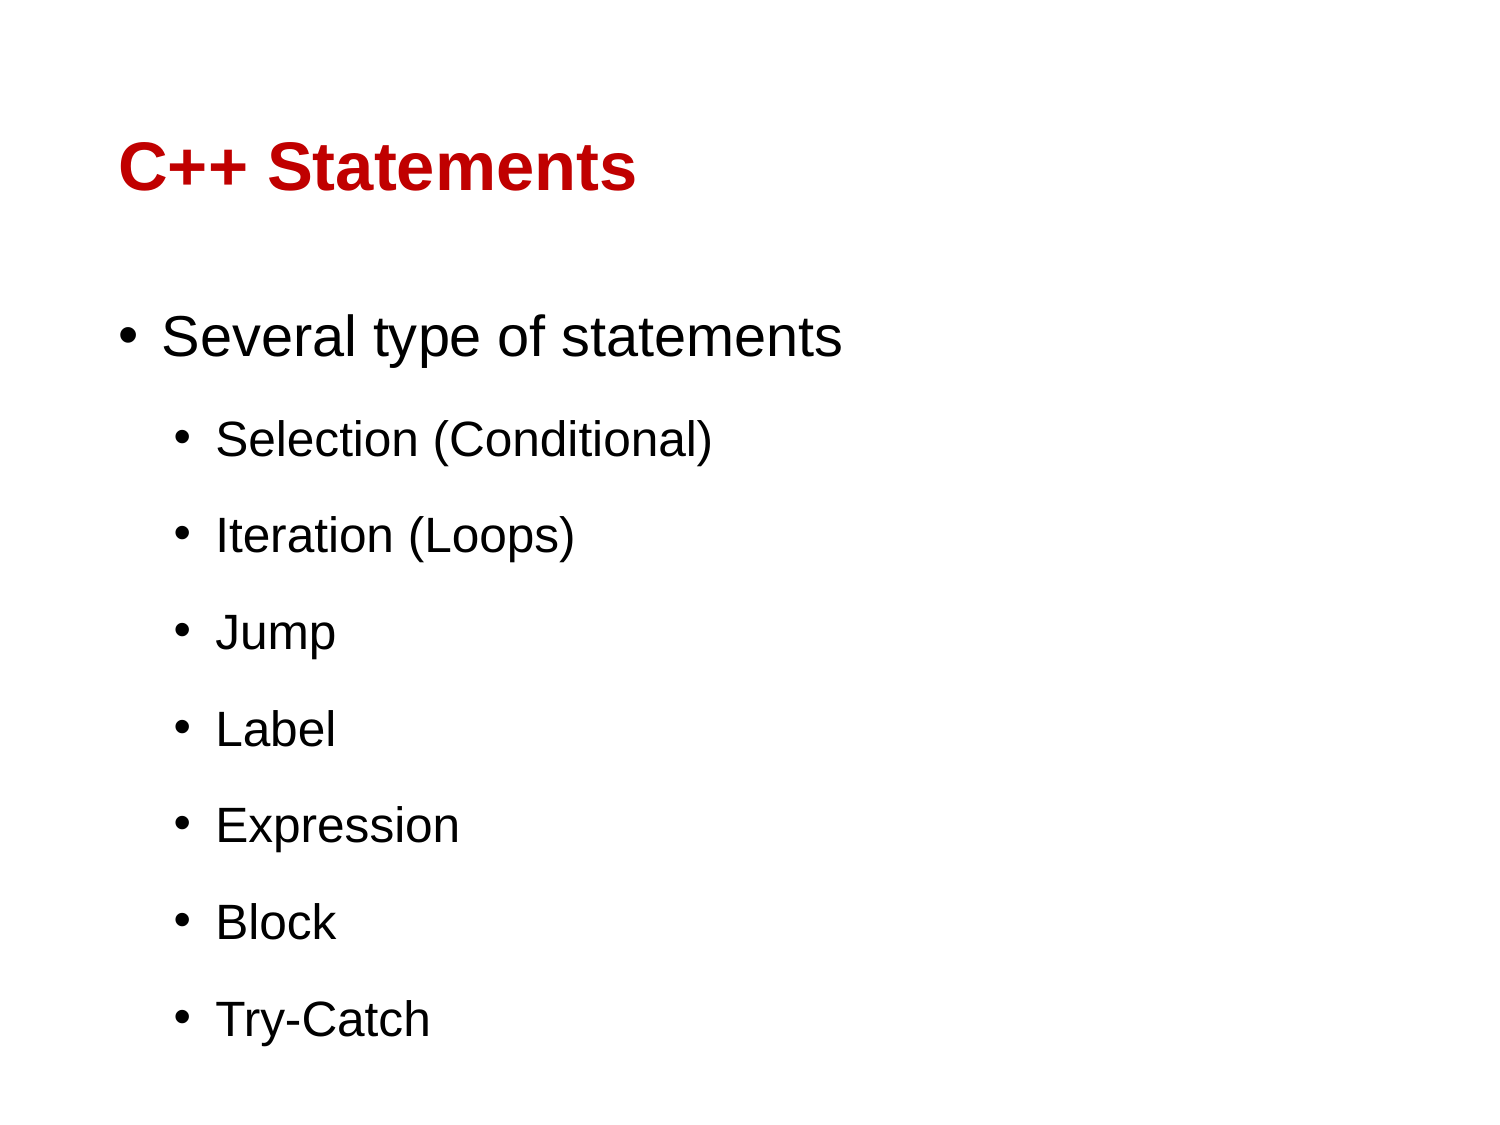

# C++ Statements
 Several type of statements
 Selection (Conditional)
 Iteration (Loops)
 Jump
 Label
 Expression
 Block
 Try-Catch